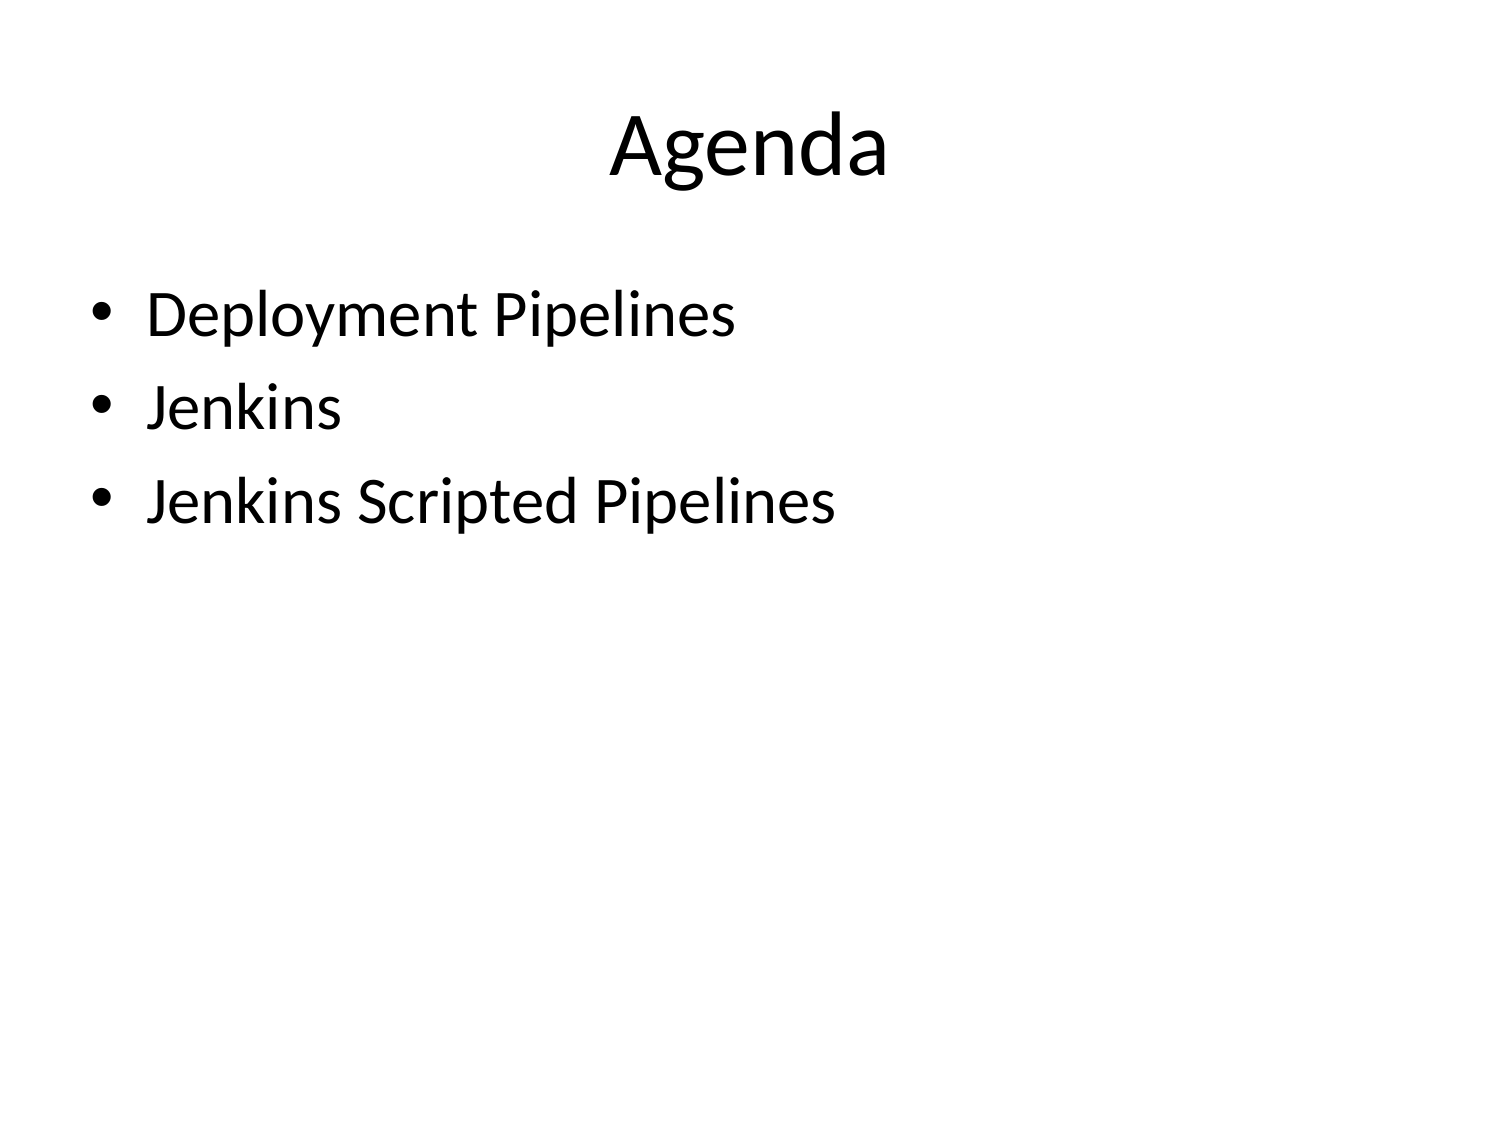

# Agenda
Deployment Pipelines
Jenkins
Jenkins Scripted Pipelines